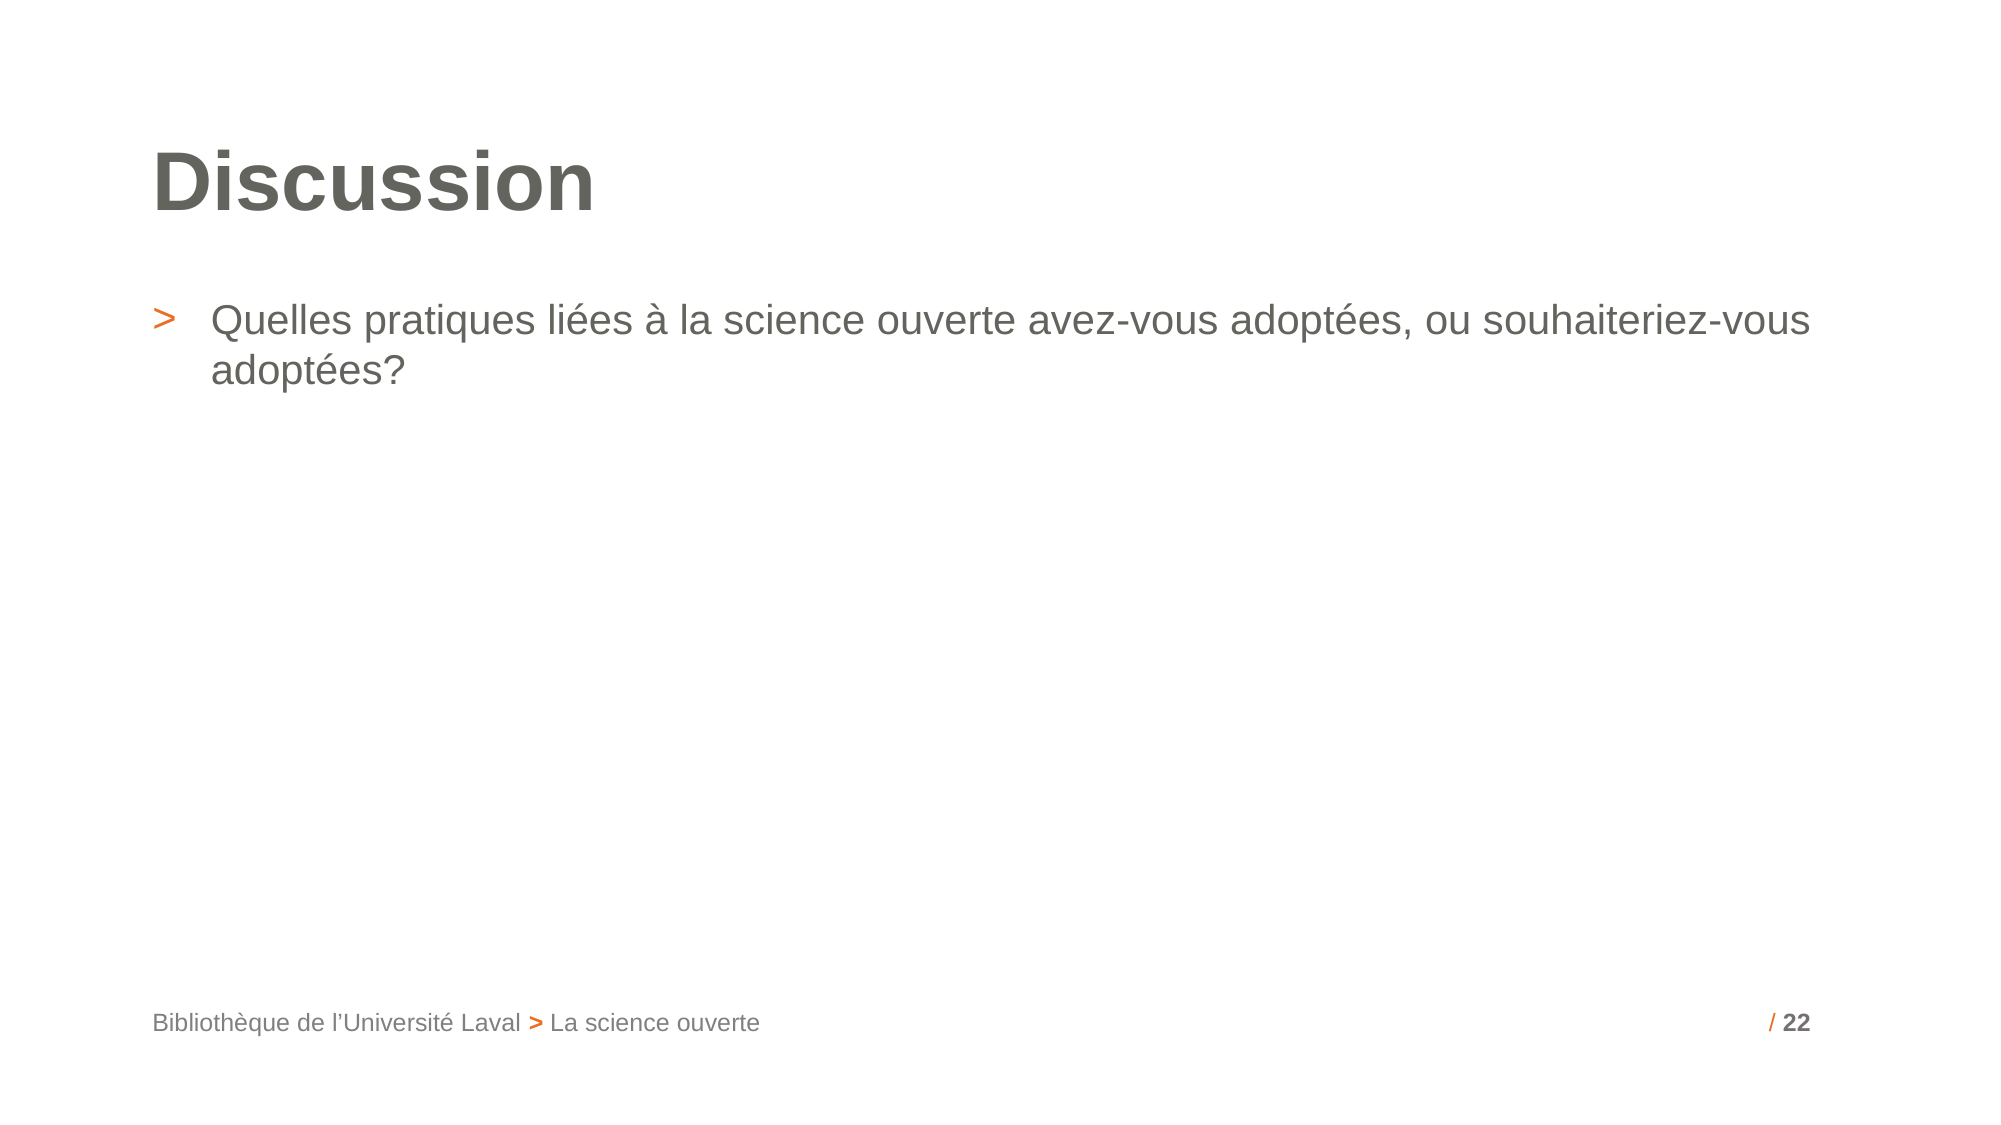

# Discussion
Quelles pratiques liées à la science ouverte avez-vous adoptées, ou souhaiteriez-vous adoptées?
Bibliothèque de l’Université Laval > La science ouverte
/ 22